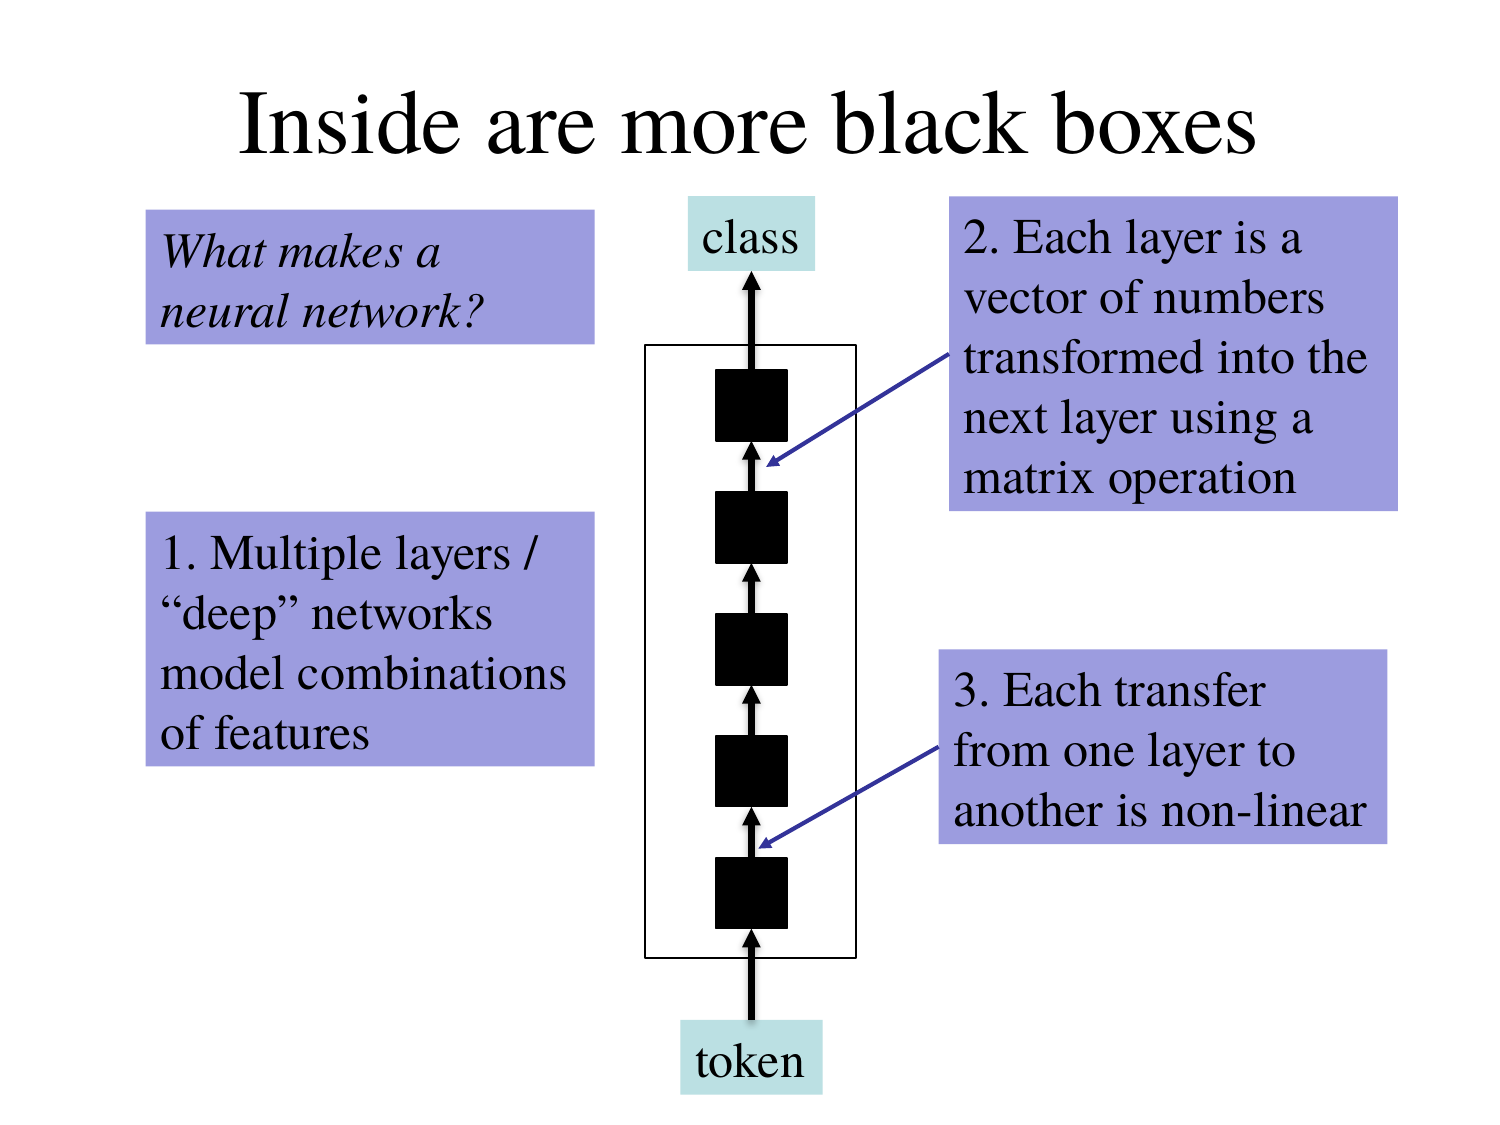

# Inside are more black boxes
class

token
2. Each layer is a vector of numbers transformed into the next layer using a matrix operation
What makes a neural network?
1. Multiple layers / “deep” networks model combinations of features
3. Each transfer from one layer to another is non-linear